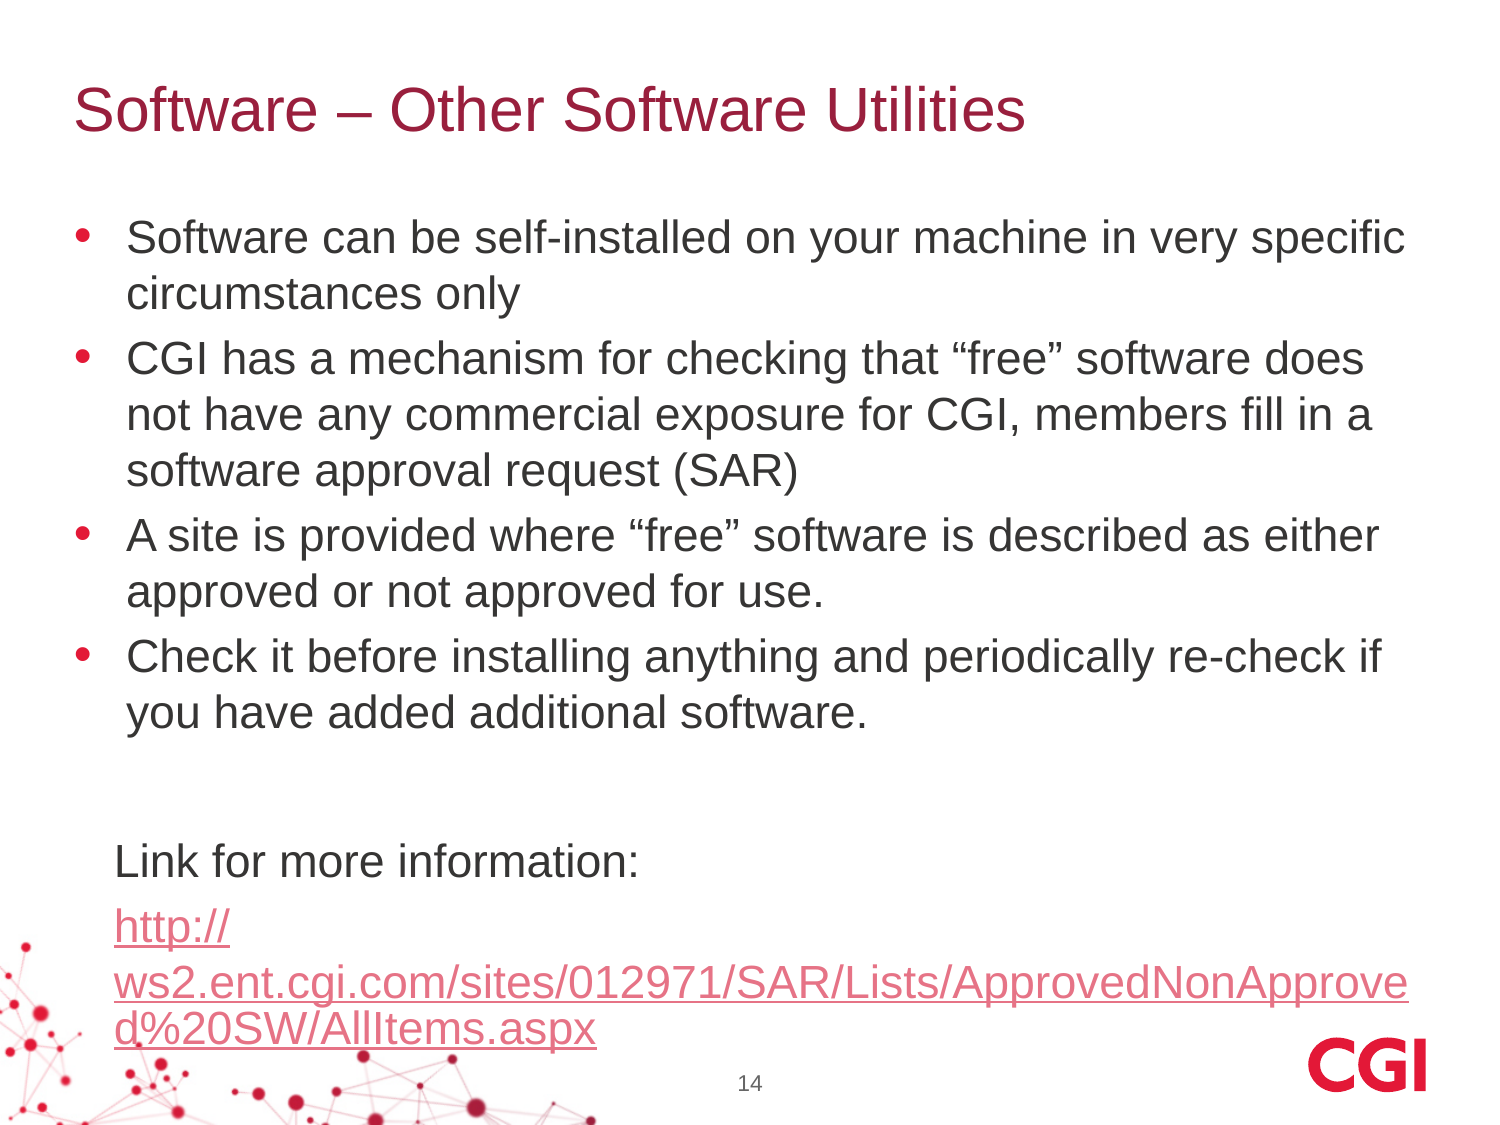

# Software – Other Software Utilities
Software can be self-installed on your machine in very specific circumstances only
CGI has a mechanism for checking that “free” software does not have any commercial exposure for CGI, members fill in a software approval request (SAR)
A site is provided where “free” software is described as either approved or not approved for use.
Check it before installing anything and periodically re-check if you have added additional software.

Link for more information:
http://ws2.ent.cgi.com/sites/012971/SAR/Lists/ApprovedNonApproved%20SW/AllItems.aspx

14